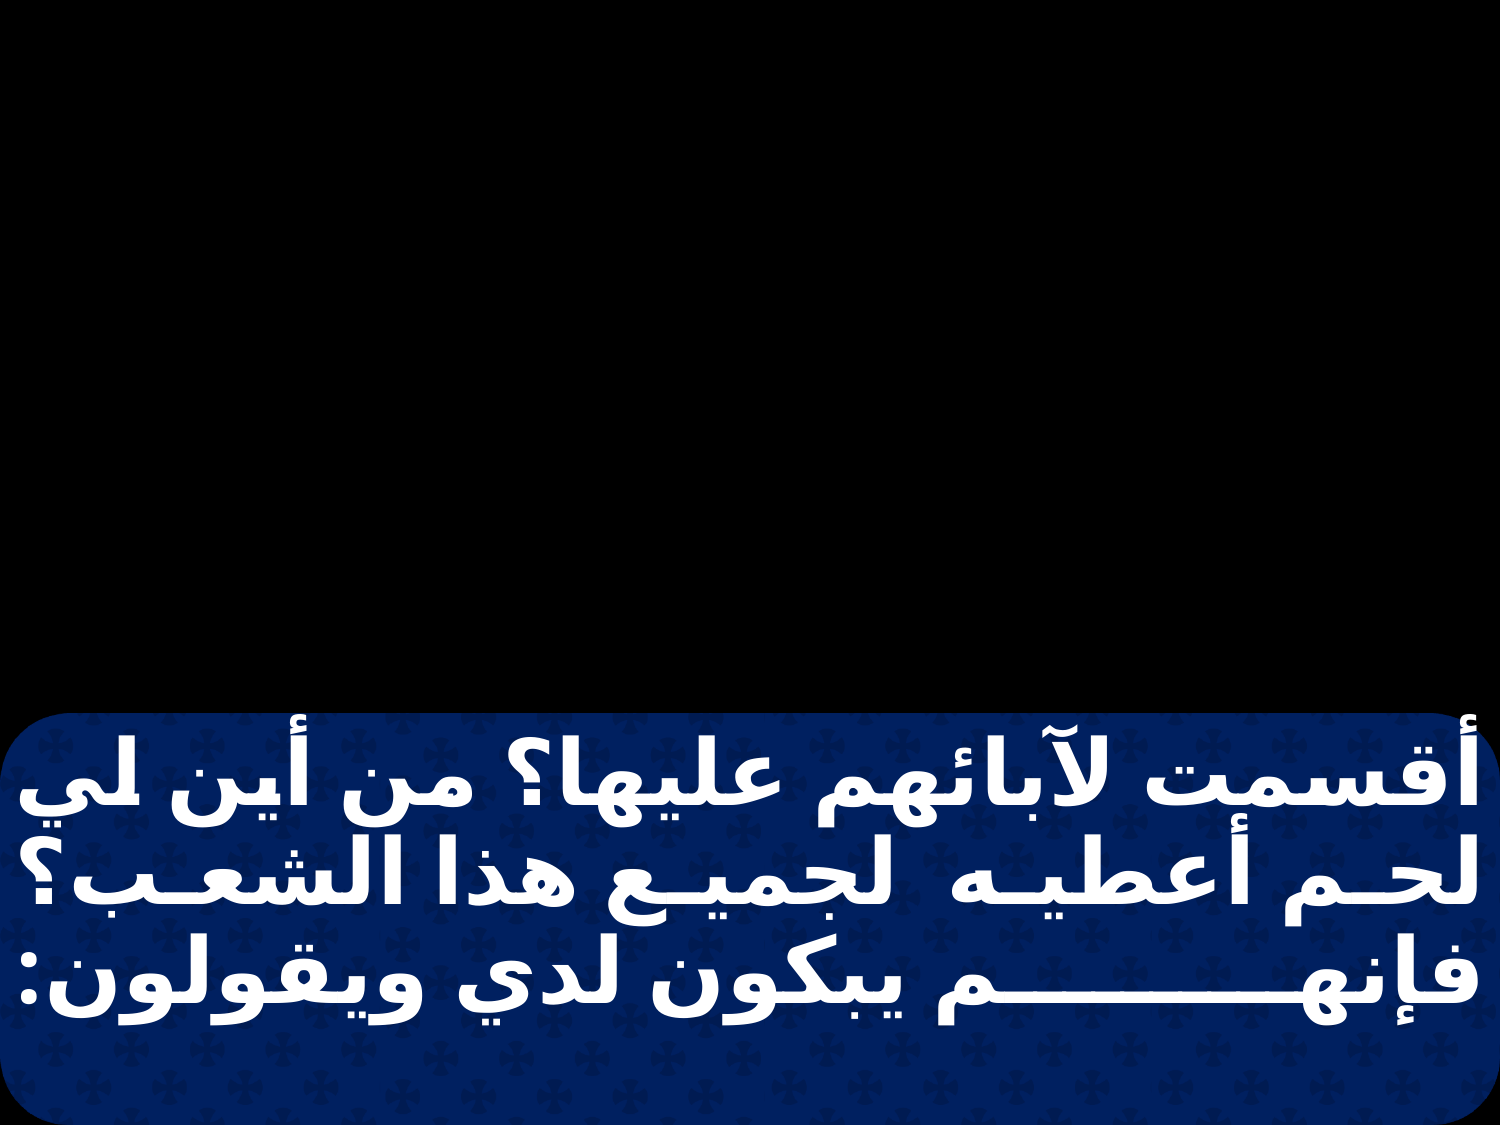

أقسمت لآبائهم عليها؟ من أين لي لحم أعطيه  لجميع هذا الشعب؟ فإنهم يبكون لدي ويقولون: